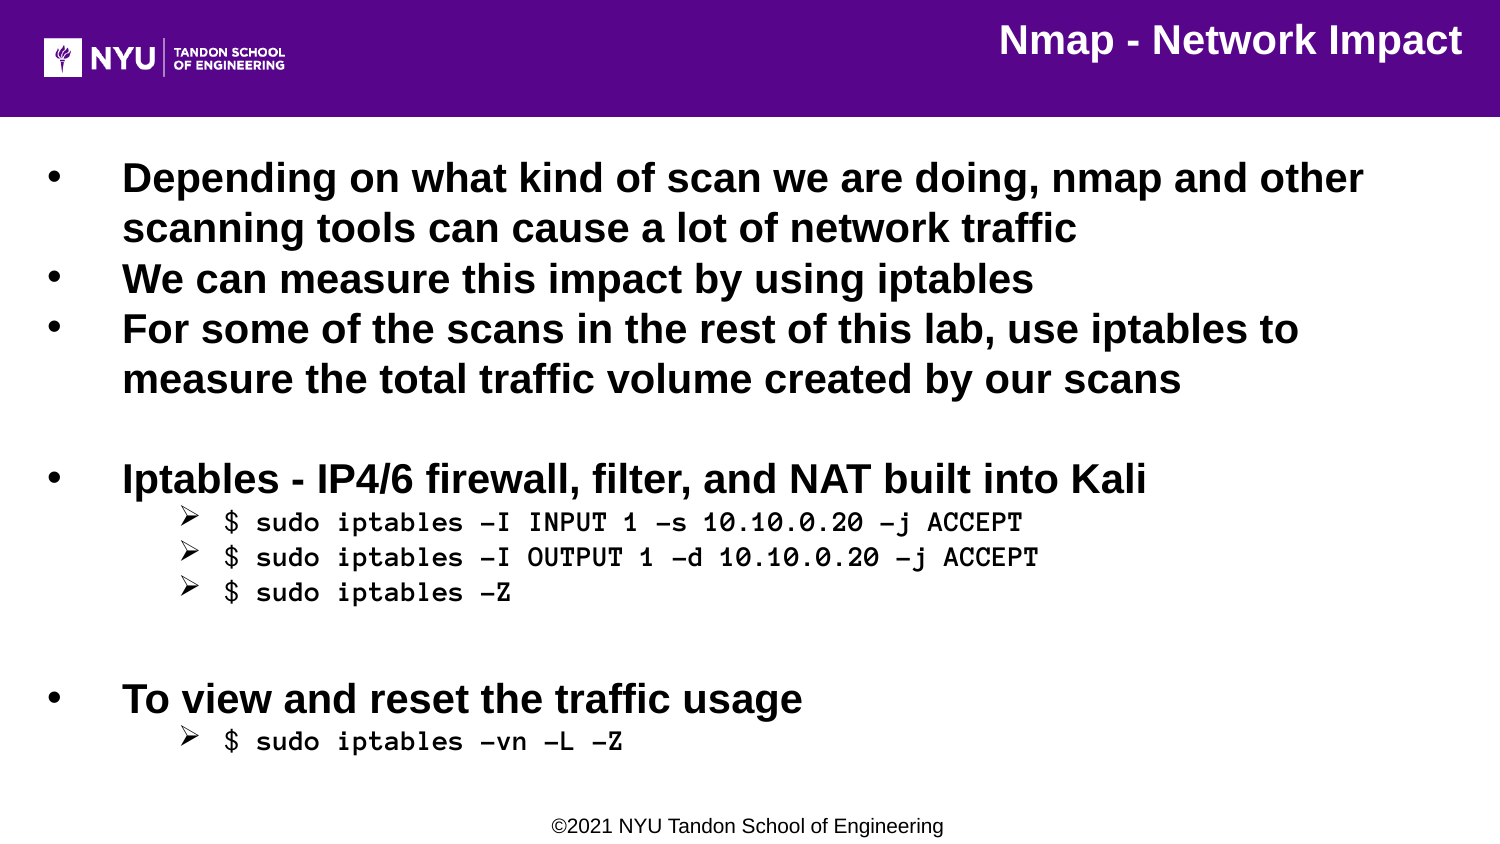

Nmap - Network Impact
Depending on what kind of scan we are doing, nmap and other scanning tools can cause a lot of network traffic
We can measure this impact by using iptables
For some of the scans in the rest of this lab, use iptables to measure the total traffic volume created by our scans

Iptables - IP4/6 firewall, filter, and NAT built into Kali
$ sudo iptables -I INPUT 1 -s 10.10.0.20 -j ACCEPT
$ sudo iptables -I OUTPUT 1 -d 10.10.0.20 -j ACCEPT
$ sudo iptables -Z

To view and reset the traffic usage
$ sudo iptables -vn -L -Z